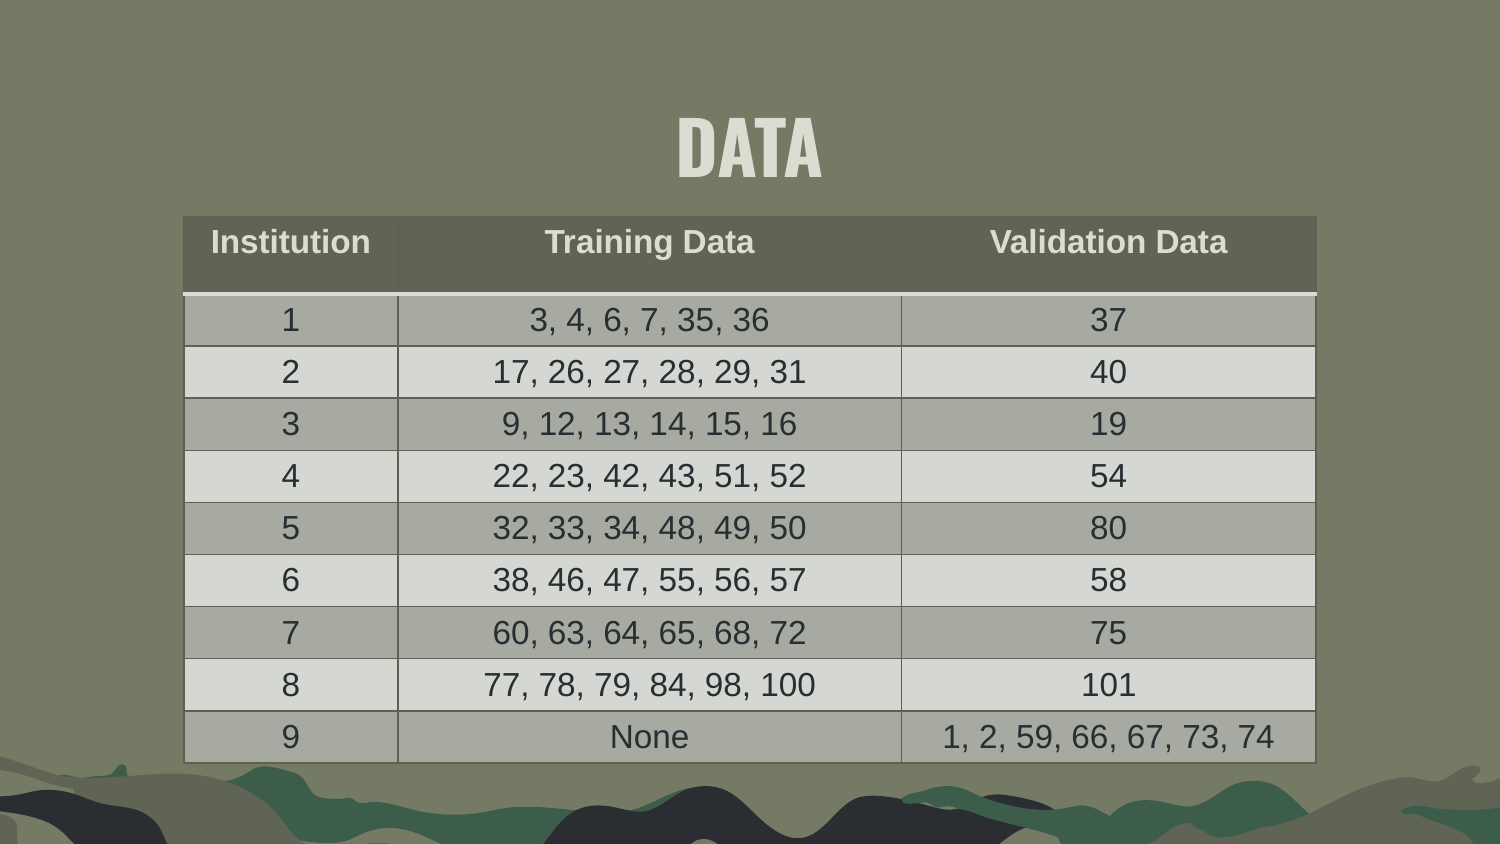

# DATA
| Institution | Training Data | Validation Data |
| --- | --- | --- |
| 1 | 3, 4, 6, 7, 35, 36 | 37 |
| 2 | 17, 26, 27, 28, 29, 31 | 40 |
| 3 | 9, 12, 13, 14, 15, 16 | 19 |
| 4 | 22, 23, 42, 43, 51, 52 | 54 |
| 5 | 32, 33, 34, 48, 49, 50 | 80 |
| 6 | 38, 46, 47, 55, 56, 57 | 58 |
| 7 | 60, 63, 64, 65, 68, 72 | 75 |
| 8 | 77, 78, 79, 84, 98, 100 | 101 |
| 9 | None | 1, 2, 59, 66, 67, 73, 74 |